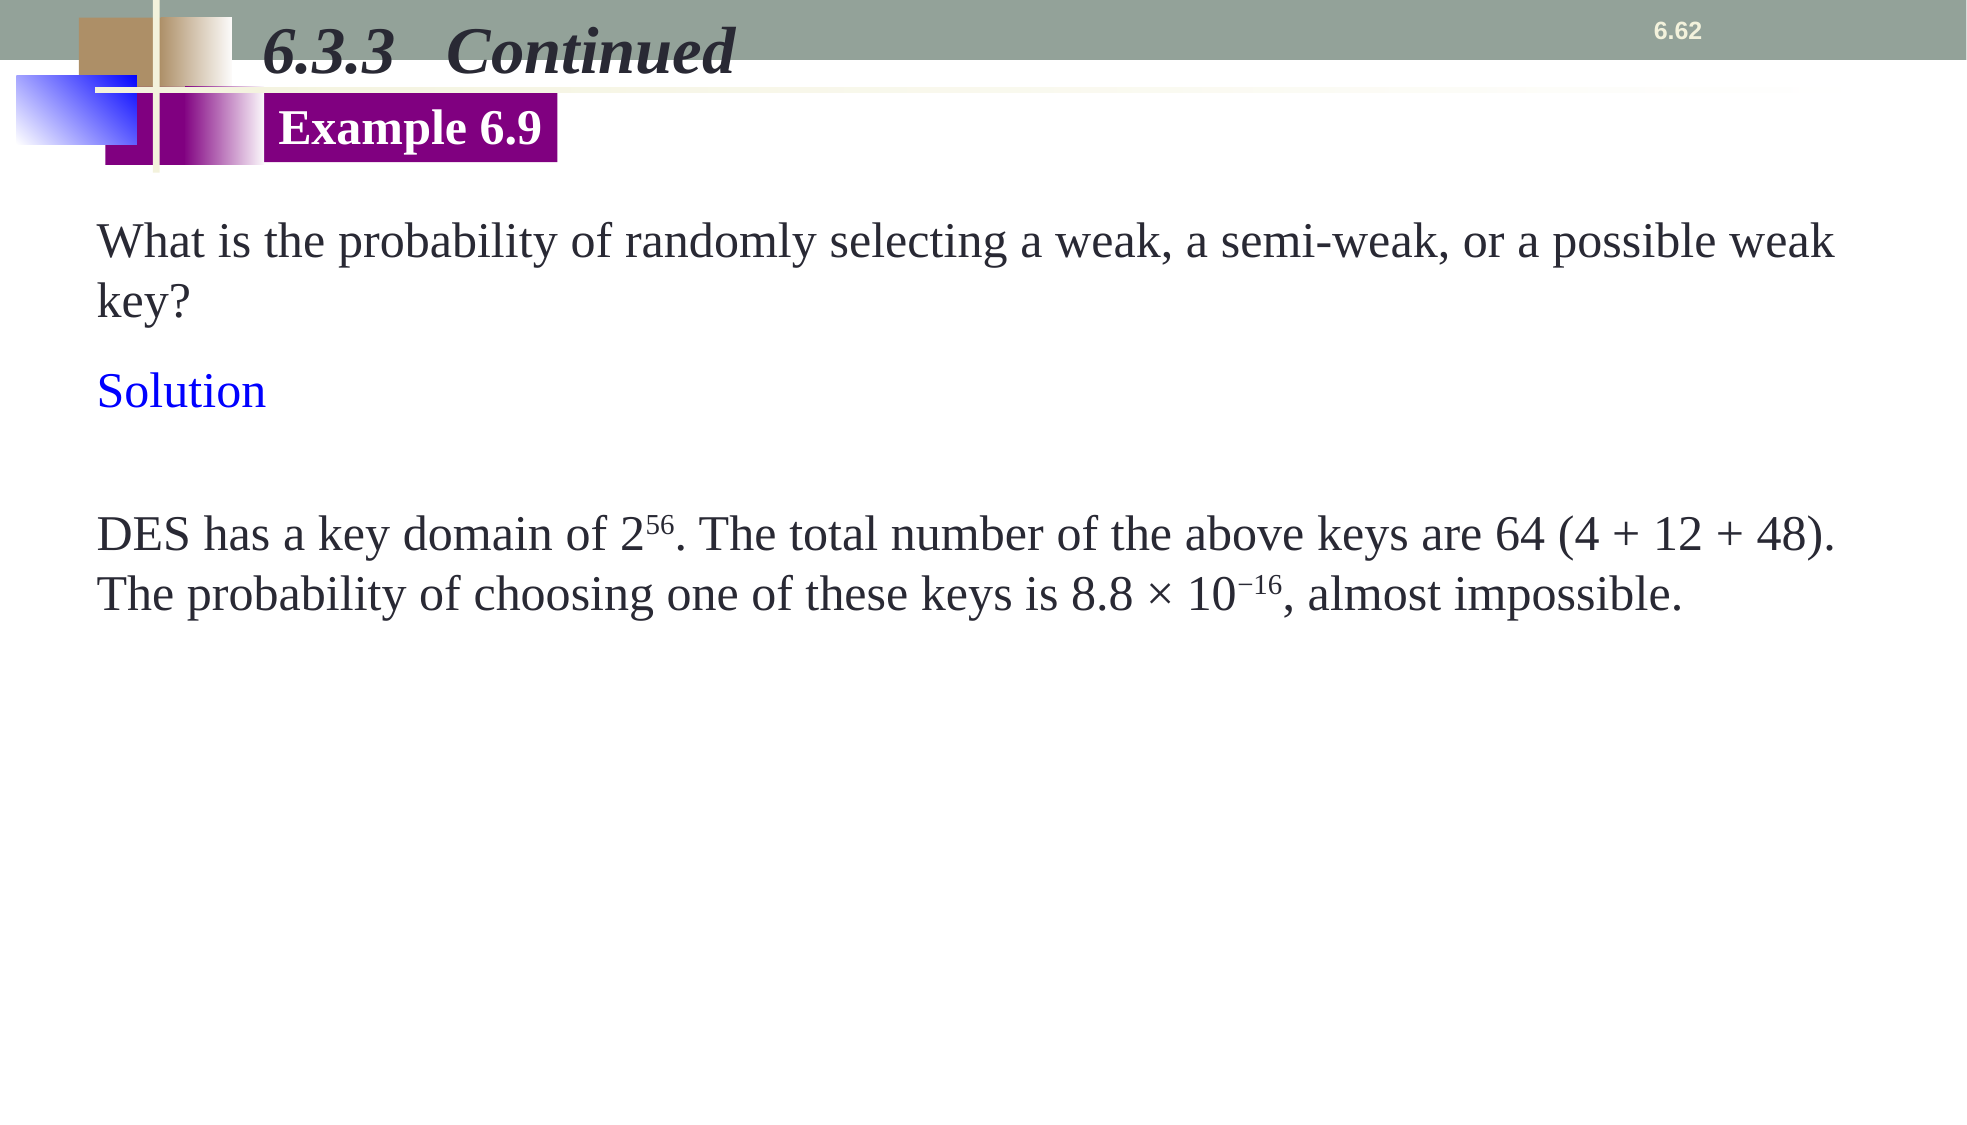

6.3.3   Continued

6.62

Example 6.9
What is the probability of randomly selecting a weak, a semi-weak, or a possible weak key?
Solution
DES has a key domain of 256. The total number of the above keys are 64 (4 + 12 + 48). The probability of choosing one of these keys is 8.8 × 10−16, almost impossible.